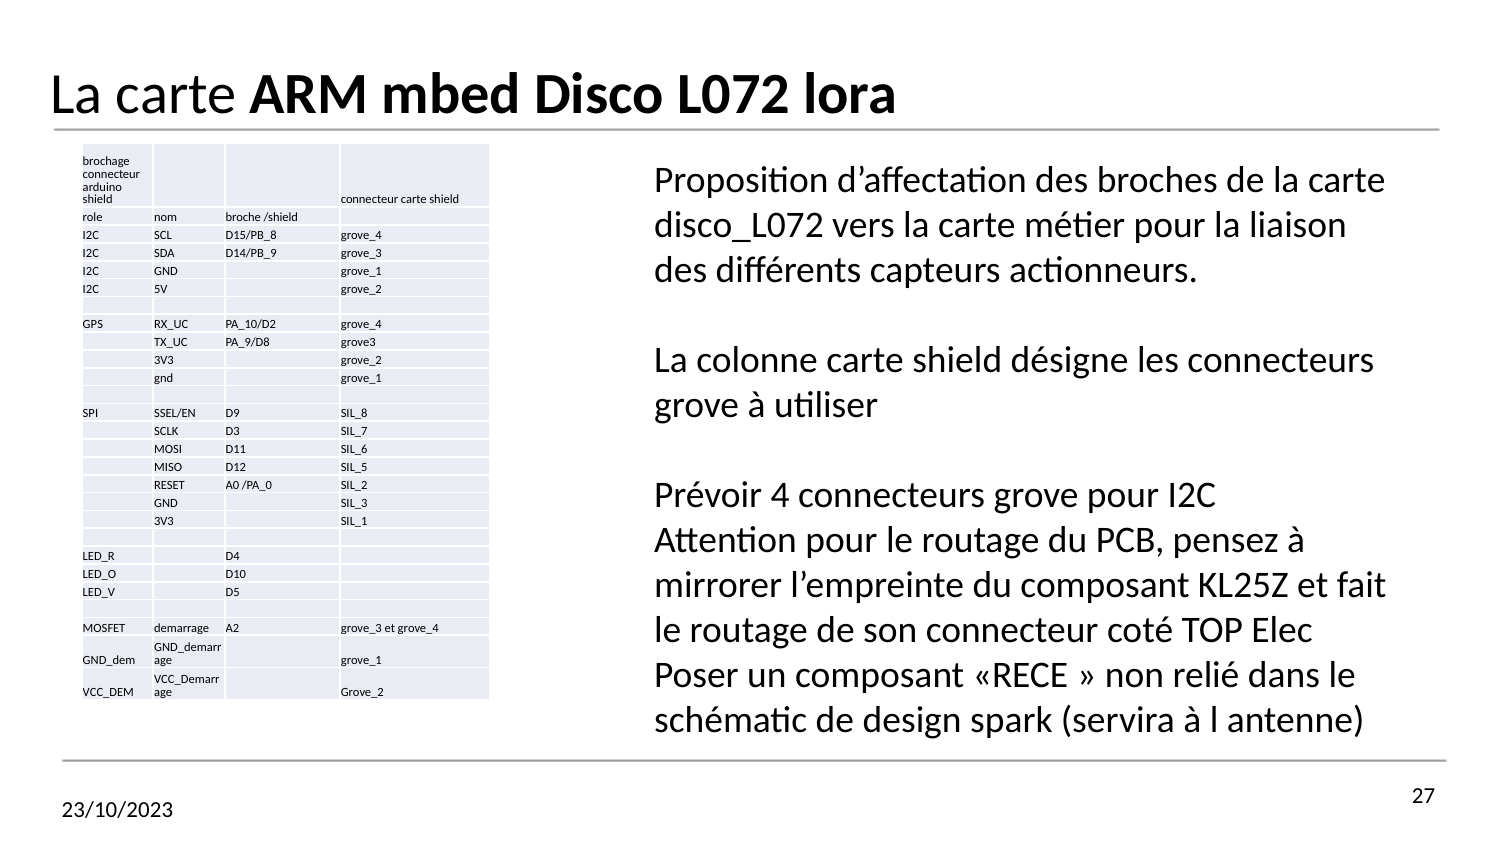

# La carte ARM mbed Disco L072 lora
| brochage connecteur arduino shield |  |  | connecteur carte shield |
| --- | --- | --- | --- |
| role | nom | broche /shield |  |
| I2C | SCL | D15/PB\_8 | grove\_4 |
| I2C | SDA | D14/PB\_9 | grove\_3 |
| I2C | GND |  | grove\_1 |
| I2C | 5V |  | grove\_2 |
|  |  |  |  |
| GPS | RX\_UC | PA\_10/D2 | grove\_4 |
|  | TX\_UC | PA\_9/D8 | grove3 |
|  | 3V3 |  | grove\_2 |
|  | gnd |  | grove\_1 |
|  |  |  |  |
| SPI | SSEL/EN | D9 | SIL\_8 |
|  | SCLK | D3 | SIL\_7 |
|  | MOSI | D11 | SIL\_6 |
|  | MISO | D12 | SIL\_5 |
|  | RESET | A0 /PA\_0 | SIL\_2 |
|  | GND |  | SIL\_3 |
|  | 3V3 |  | SIL\_1 |
|  |  |  |  |
| LED\_R |  | D4 |  |
| LED\_O |  | D10 |  |
| LED\_V |  | D5 |  |
|  |  |  |  |
| MOSFET | demarrage | A2 | grove\_3 et grove\_4 |
| GND\_dem | GND\_demarrage |  | grove\_1 |
| VCC\_DEM | VCC\_Demarrage |  | Grove\_2 |
Proposition d’affectation des broches de la carte disco_L072 vers la carte métier pour la liaison des différents capteurs actionneurs.

La colonne carte shield désigne les connecteurs grove à utiliser

Prévoir 4 connecteurs grove pour I2C
Attention pour le routage du PCB, pensez à mirrorer l’empreinte du composant KL25Z et fait le routage de son connecteur coté TOP Elec
Poser un composant «RECE » non relié dans le schématic de design spark (servira à l antenne)